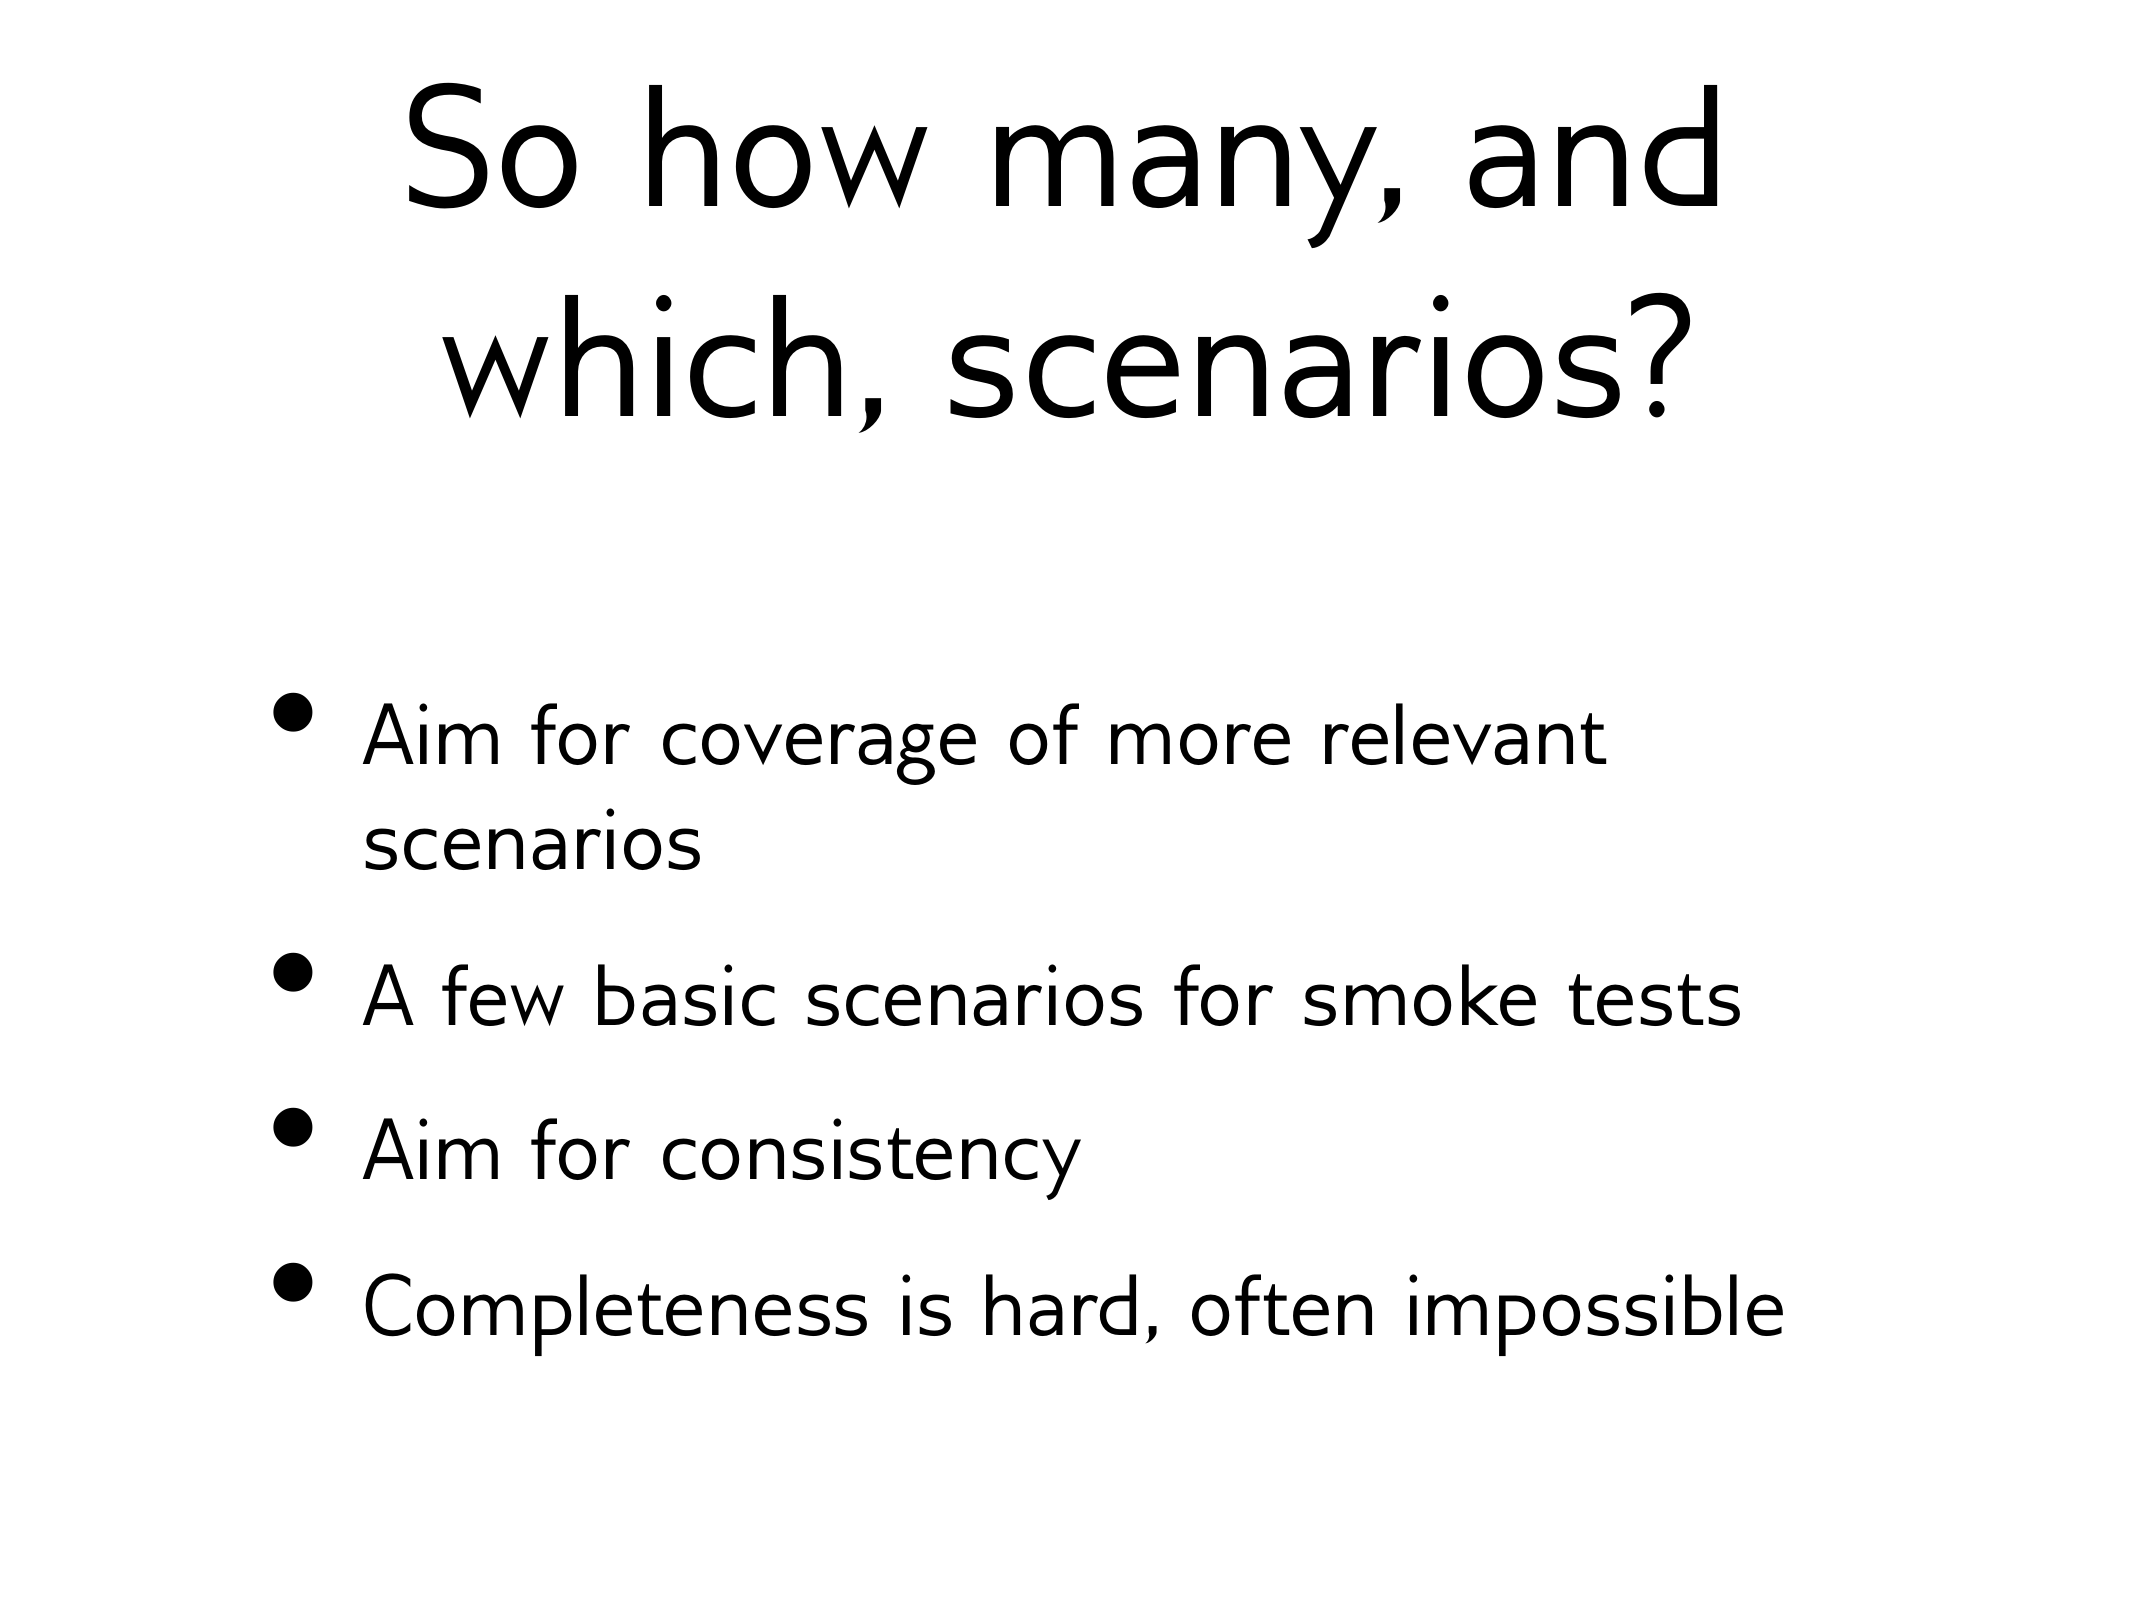

# So how many, and which, scenarios?
Aim for coverage of more relevant scenarios
A few basic scenarios for smoke tests
Aim for consistency
Completeness is hard, often impossible